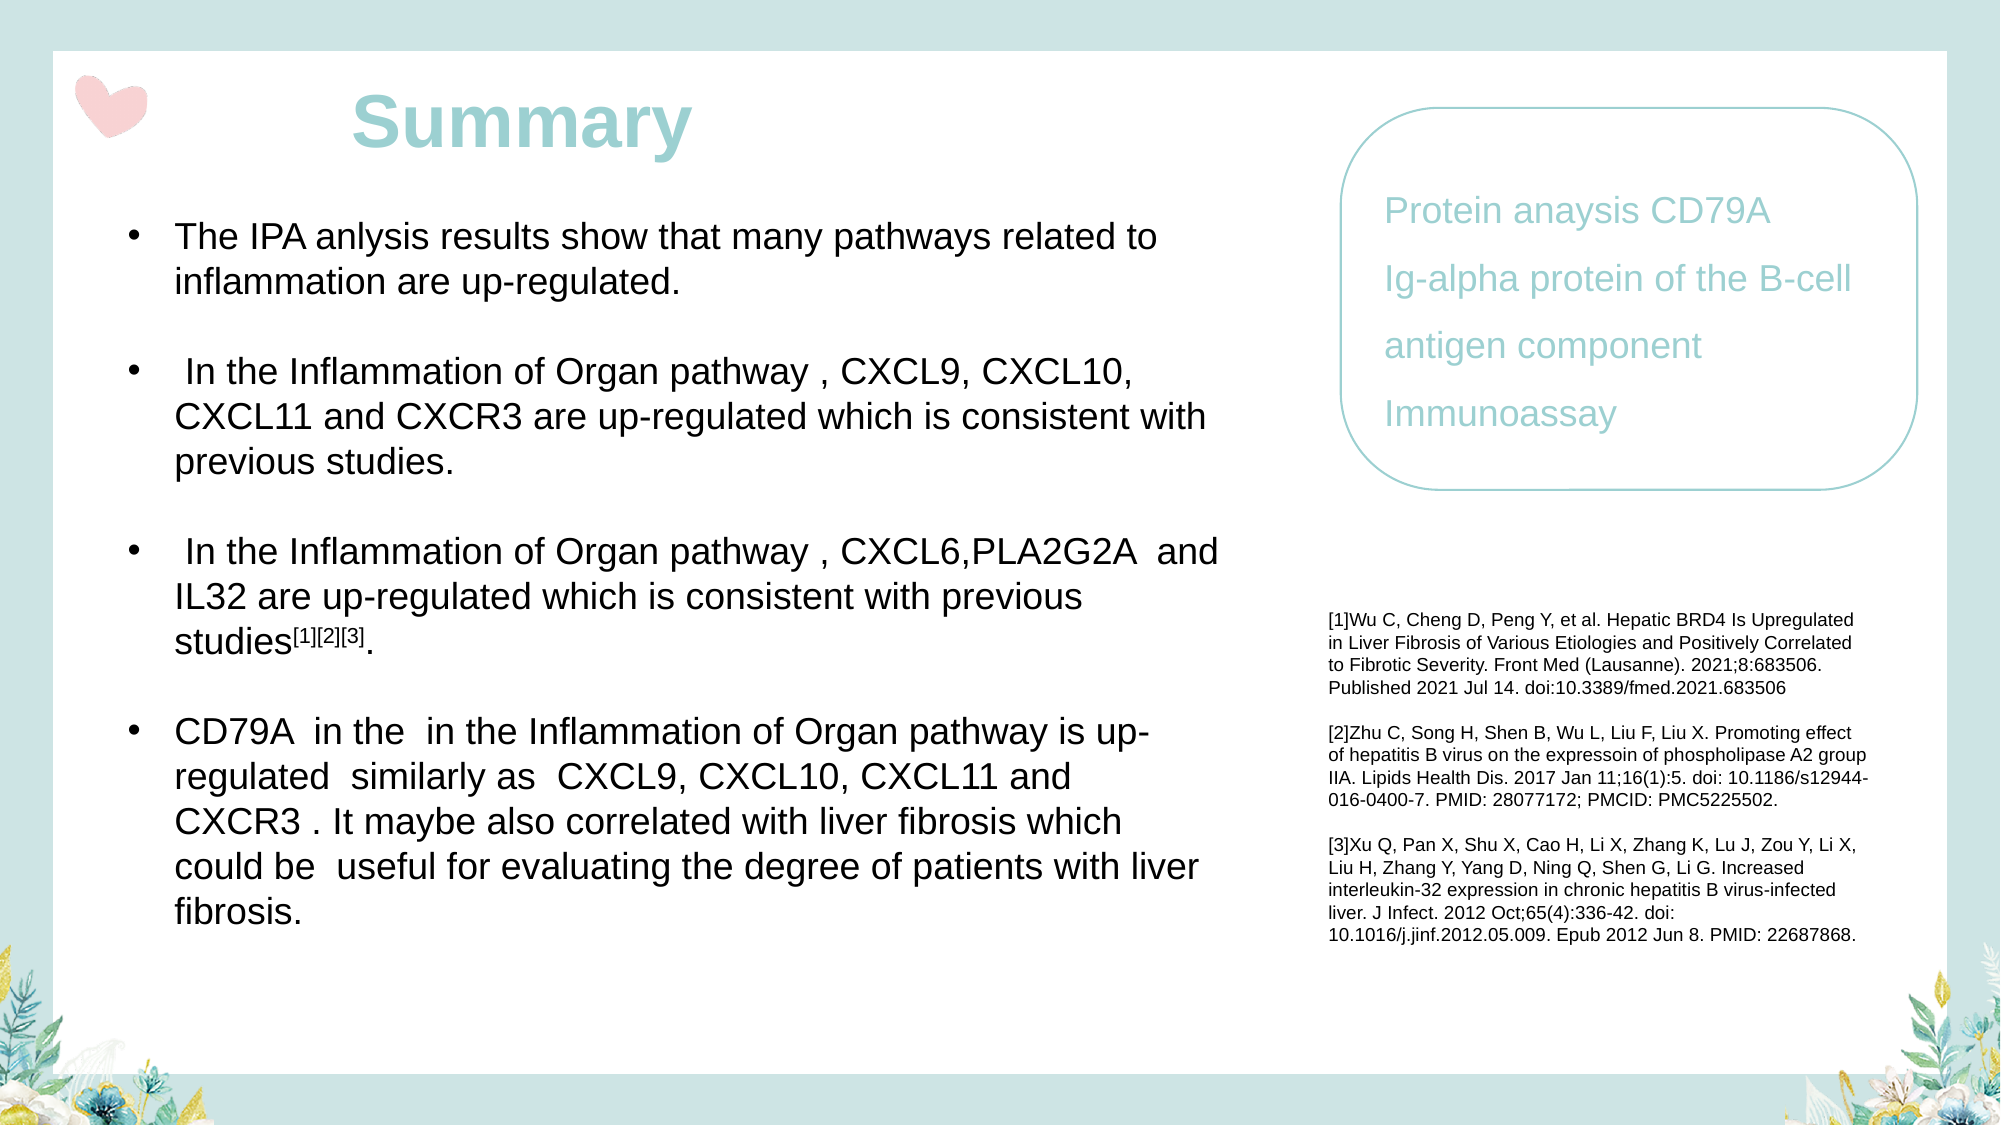

Summary
Protein anaysis CD79A
Ig-alpha protein of the B-cell antigen component
Immunoassay
The IPA anlysis results show that many pathways related to inflammation are up-regulated.

 In the Inflammation of Organ pathway , CXCL9, CXCL10, CXCL11 and CXCR3 are up-regulated which is consistent with previous studies.

 In the Inflammation of Organ pathway , CXCL6,PLA2G2A  and IL32 are up-regulated which is consistent with previous studies[1][2][3].

CD79A  in the  in the Inflammation of Organ pathway is up-regulated  similarly as  CXCL9, CXCL10, CXCL11 and CXCR3 . It maybe also correlated with liver fibrosis which could be  useful for evaluating the degree of patients with liver fibrosis.

[1]Wu C, Cheng D, Peng Y, et al. Hepatic BRD4 Is Upregulated in Liver Fibrosis of Various Etiologies and Positively Correlated to Fibrotic Severity. Front Med (Lausanne). 2021;8:683506. Published 2021 Jul 14. doi:10.3389/fmed.2021.683506

[2]Zhu C, Song H, Shen B, Wu L, Liu F, Liu X. Promoting effect of hepatitis B virus on the expressoin of phospholipase A2 group IIA. Lipids Health Dis. 2017 Jan 11;16(1):5. doi: 10.1186/s12944-016-0400-7. PMID: 28077172; PMCID: PMC5225502.

[3]Xu Q, Pan X, Shu X, Cao H, Li X, Zhang K, Lu J, Zou Y, Li X, Liu H, Zhang Y, Yang D, Ning Q, Shen G, Li G. Increased interleukin-32 expression in chronic hepatitis B virus-infected liver. J Infect. 2012 Oct;65(4):336-42. doi: 10.1016/j.jinf.2012.05.009. Epub 2012 Jun 8. PMID: 22687868.